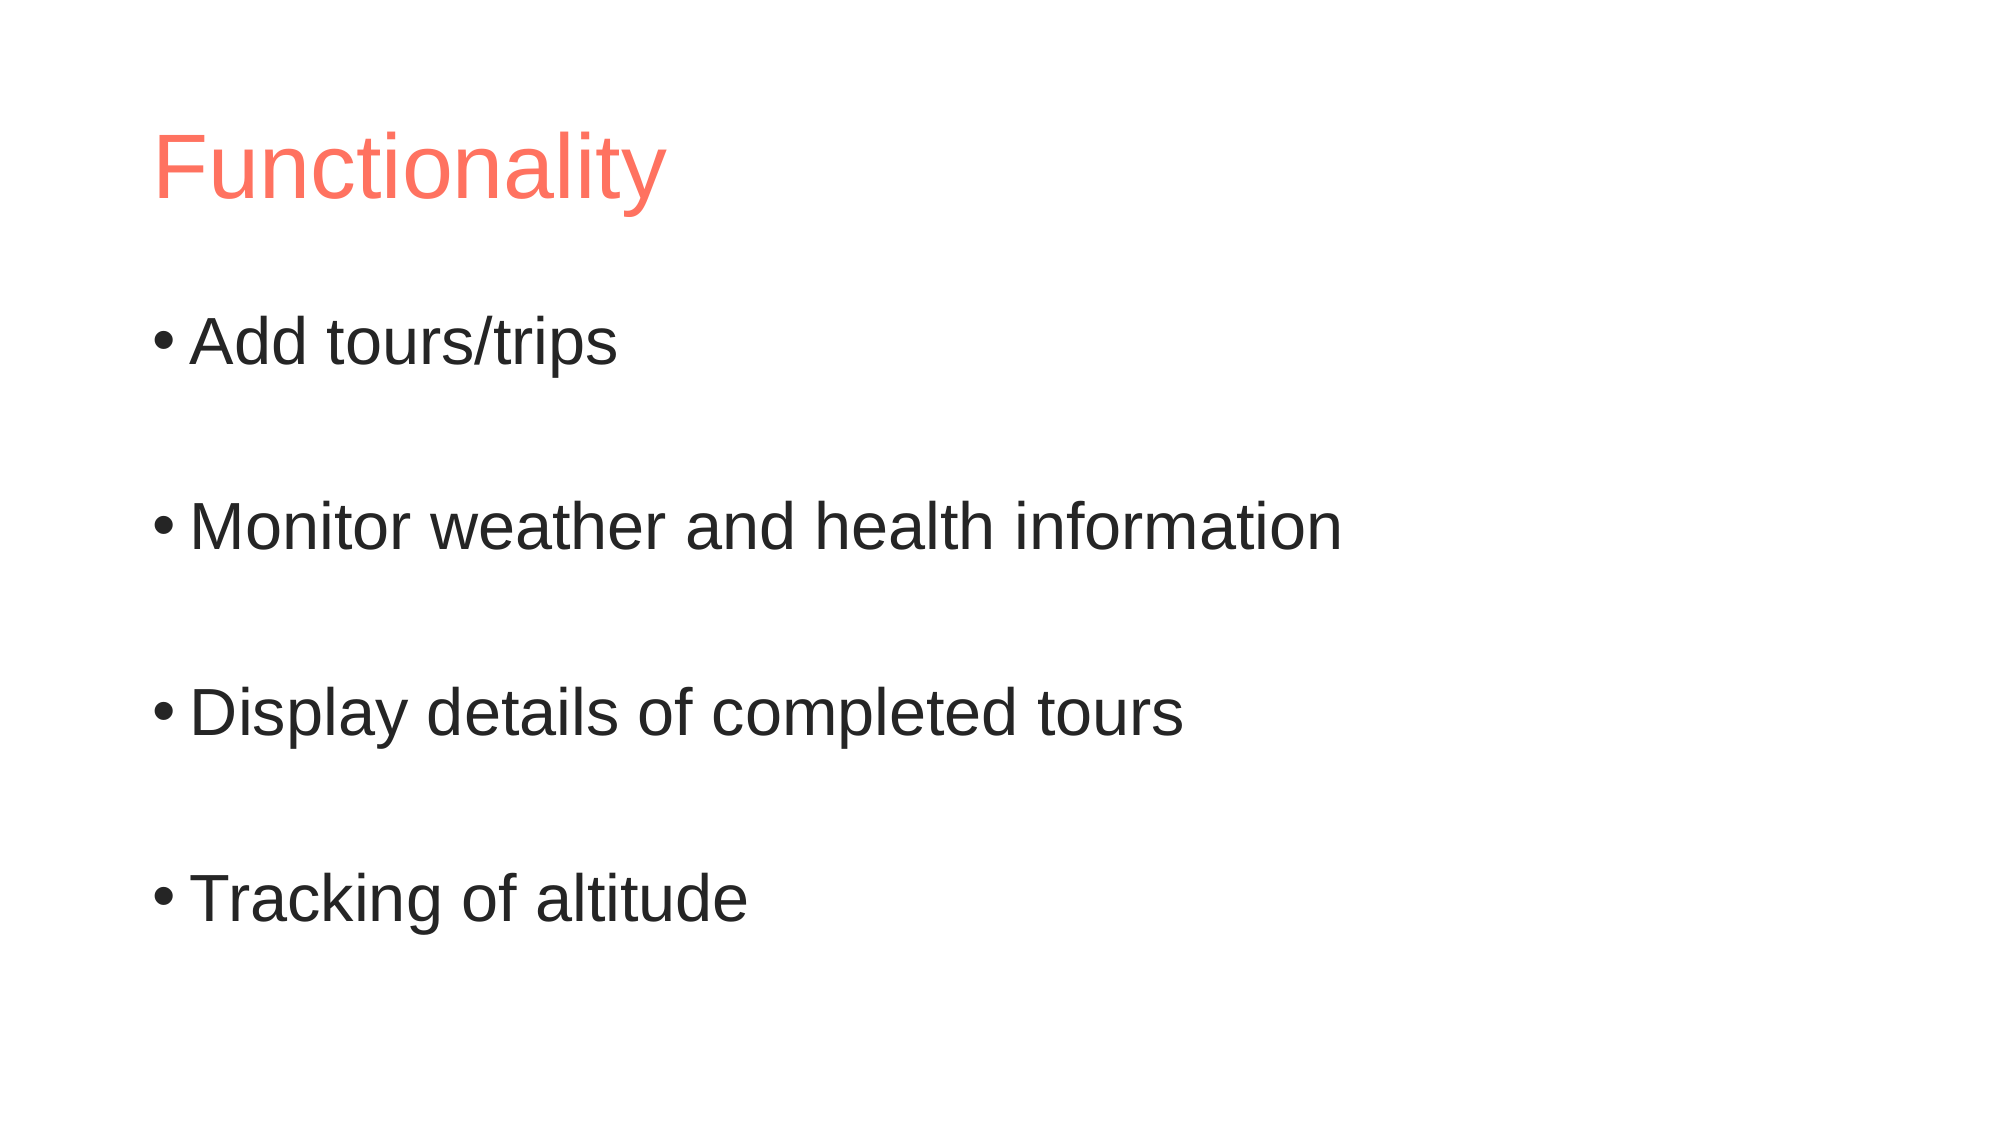

# Functionality
Add tours/trips

Monitor weather and health information

Display details of completed tours

Tracking of altitude